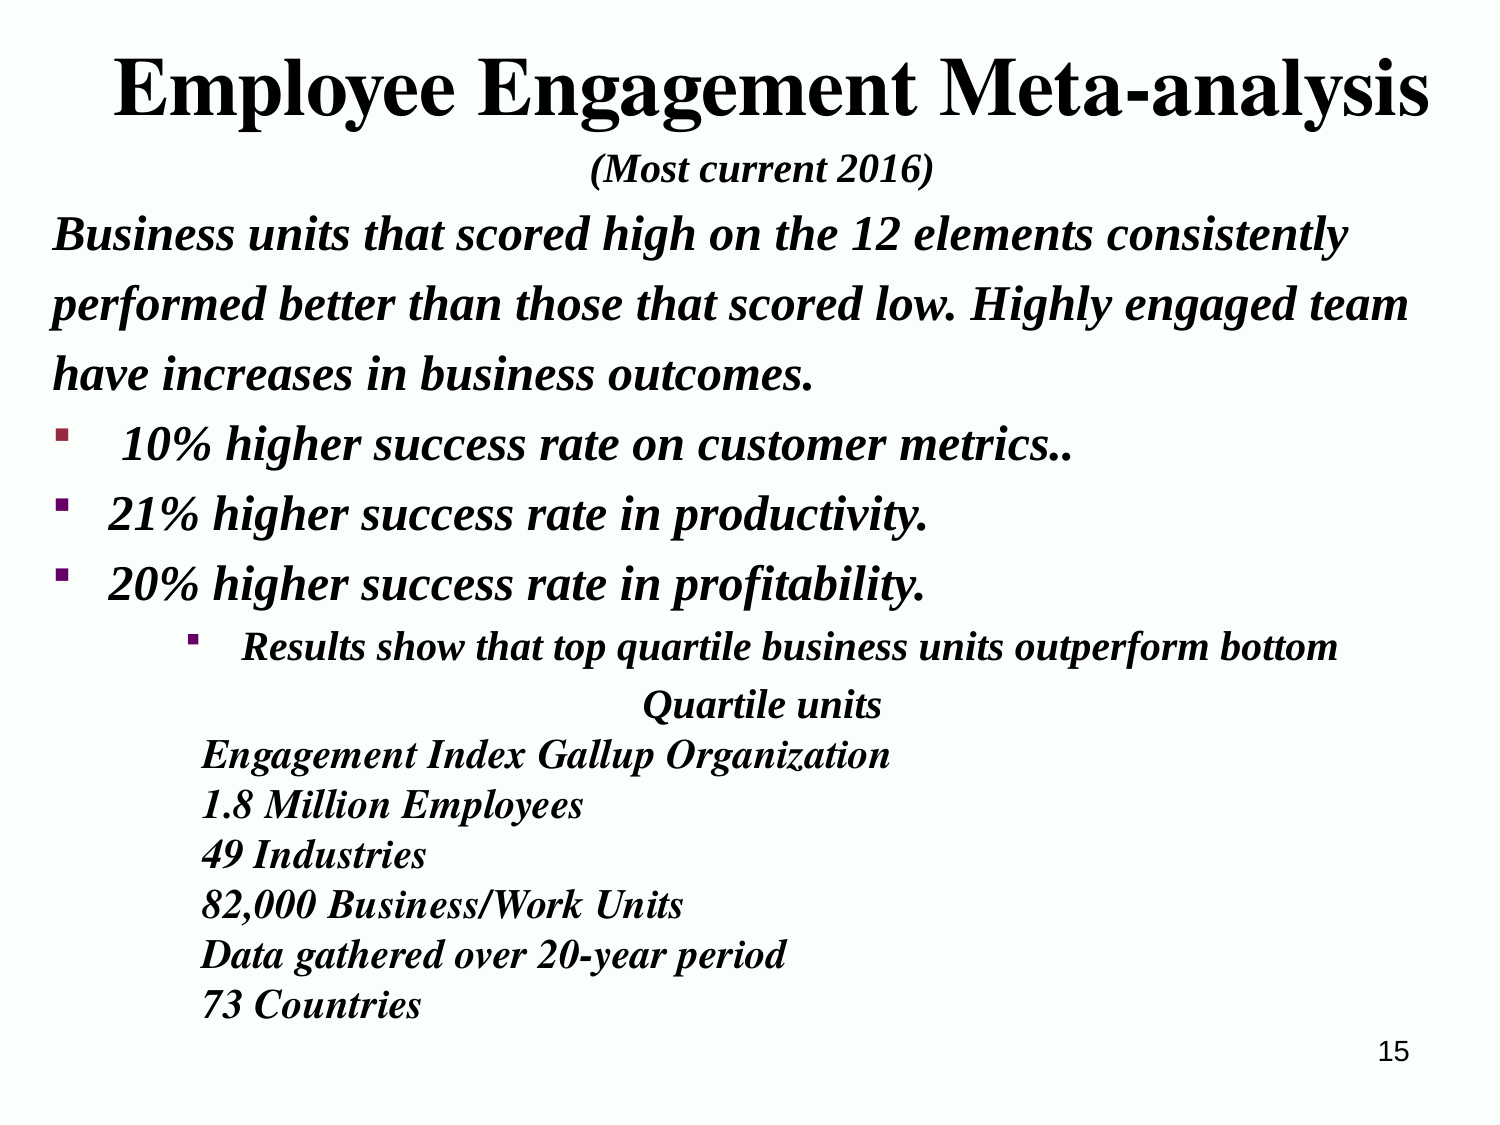

Employee Engagement Meta-analysis
(Most current 2016)
Business units that scored high on the 12 elements consistently
performed better than those that scored low. Highly engaged team
have increases in business outcomes.
 10% higher success rate on customer metrics..
21% higher success rate in productivity.
20% higher success rate in profitability.
Results show that top quartile business units outperform bottom
Quartile units
Engagement Index Gallup Organization
1.8 Million Employees
49 Industries
82,000 Business/Work Units
Data gathered over 20-year period
73 Countries

15